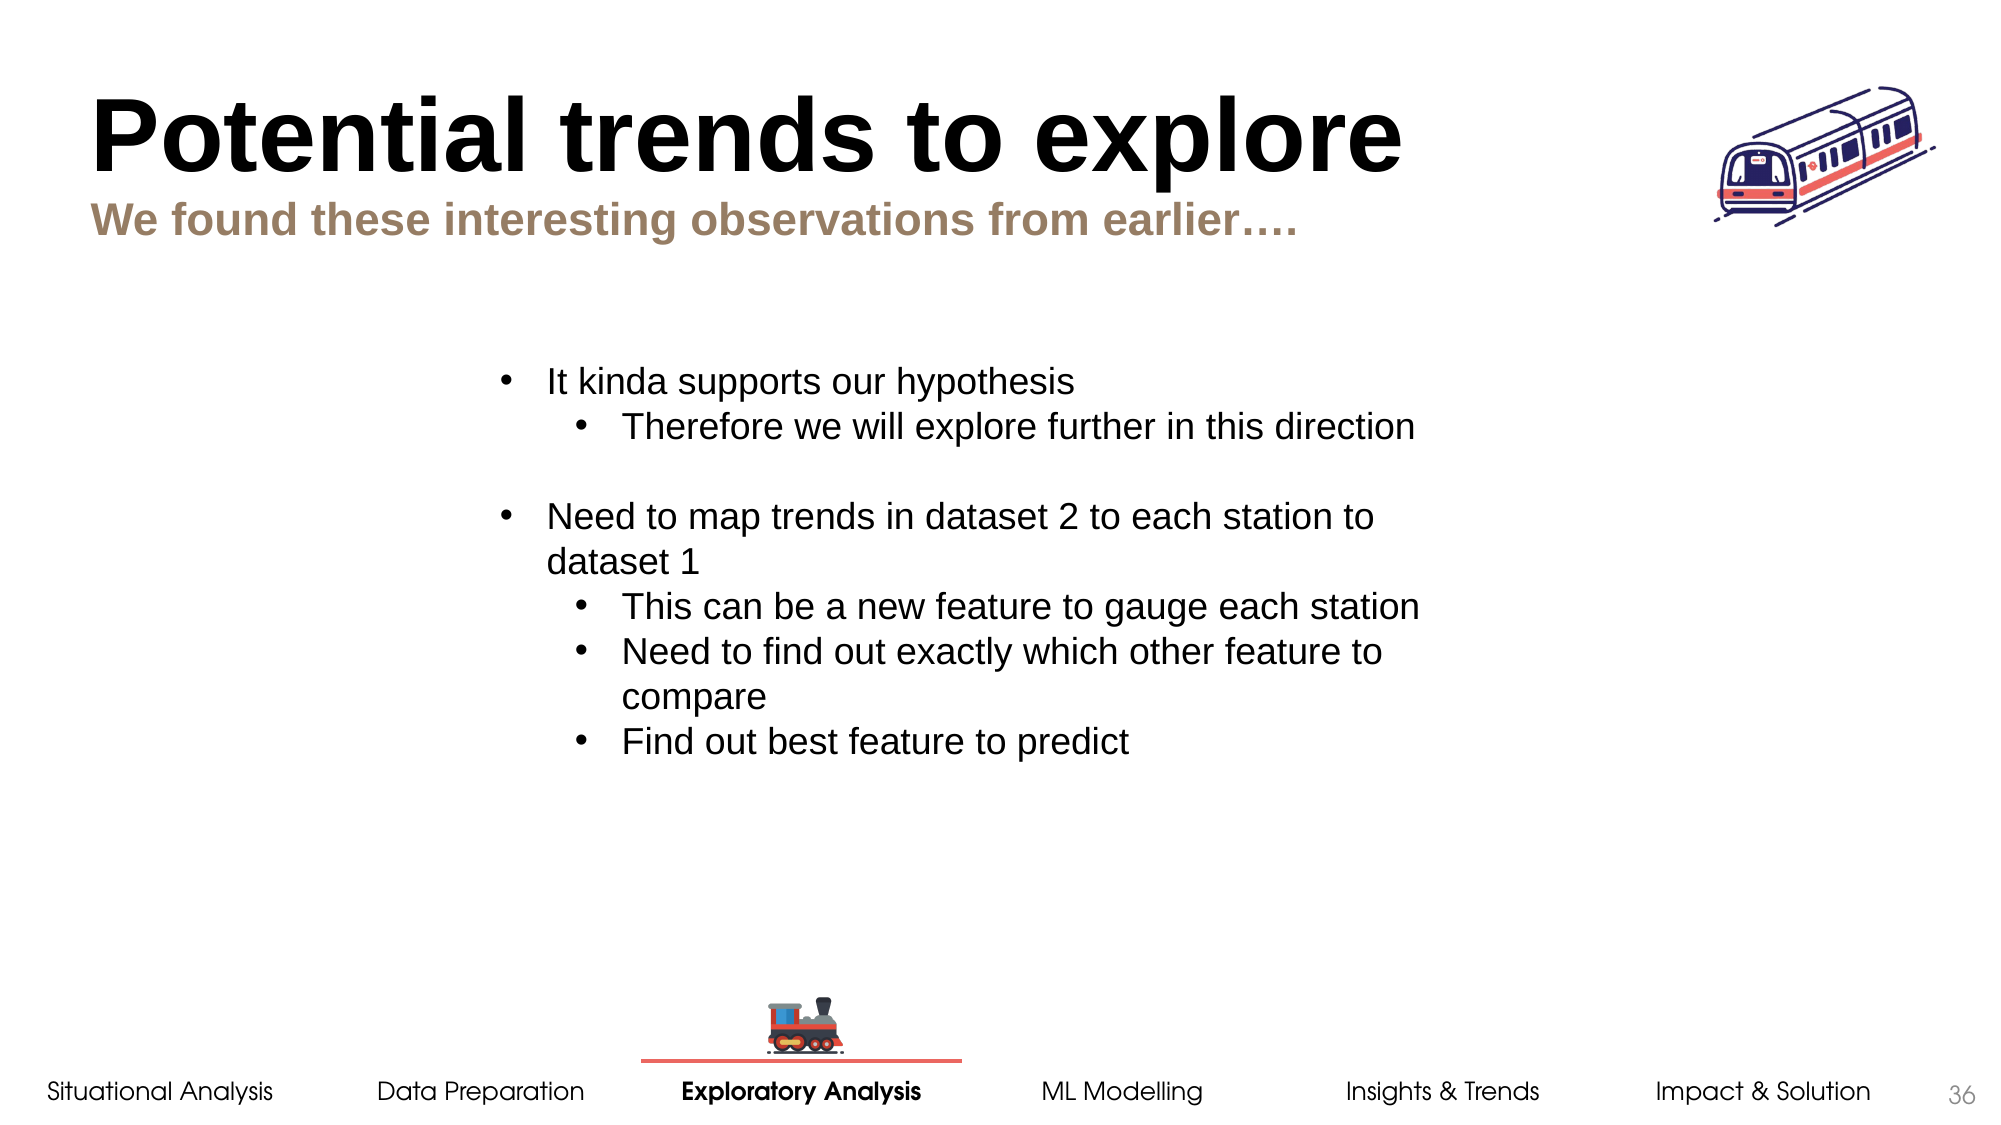

Potential trends to explore
We found these interesting observations from earlier….
It kinda supports our hypothesis
Therefore we will explore further in this direction

Need to map trends in dataset 2 to each station to dataset 1
This can be a new feature to gauge each station
Need to find out exactly which other feature to compare
Find out best feature to predict

36